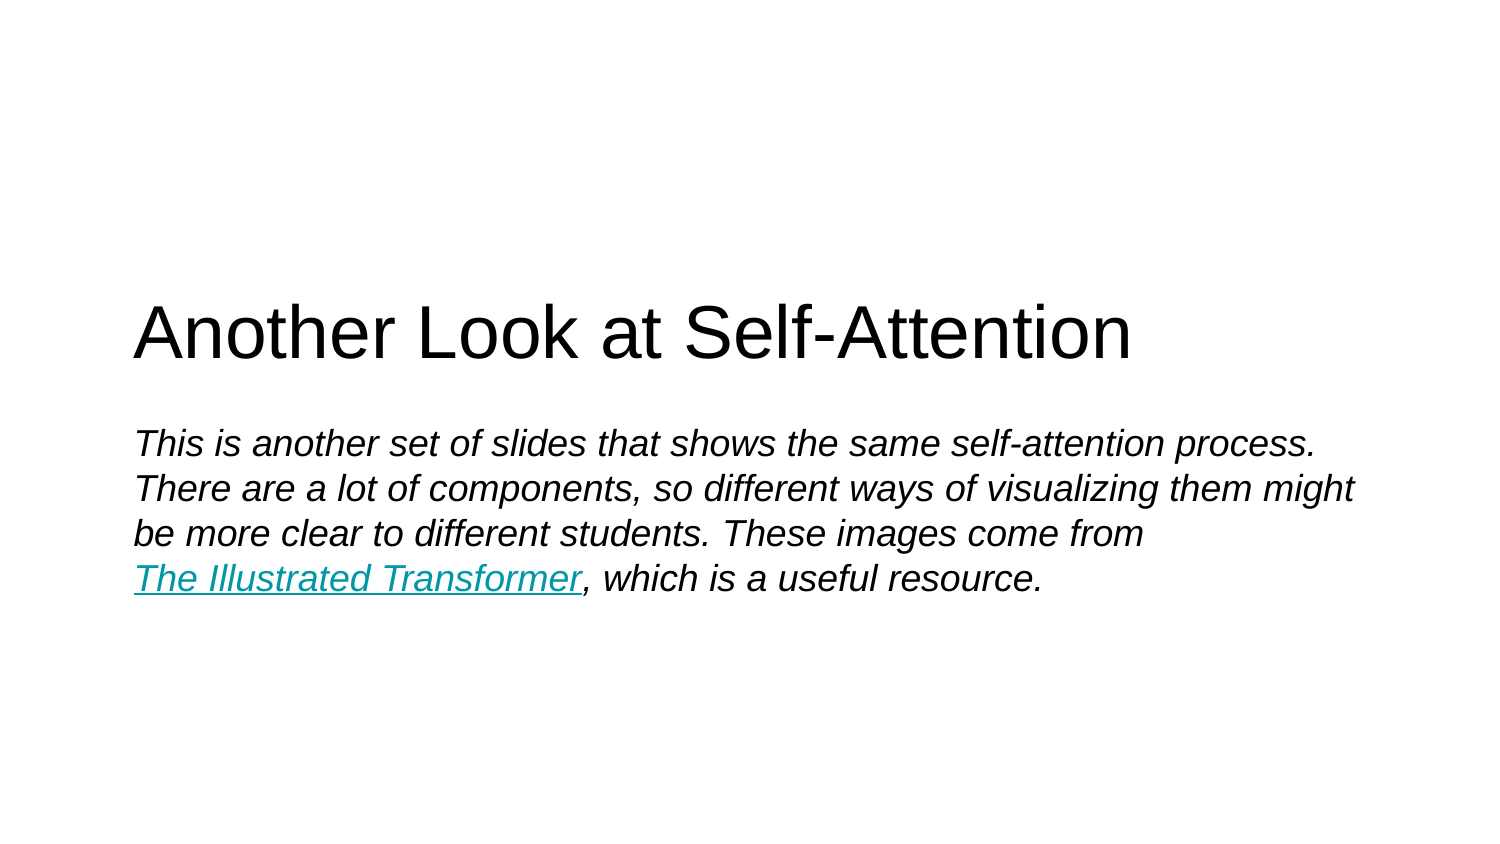

# Another Look at Self-Attention

This is another set of slides that shows the same self-attention process. There are a lot of components, so different ways of visualizing them might be more clear to different students. These images come from The Illustrated Transformer, which is a useful resource.